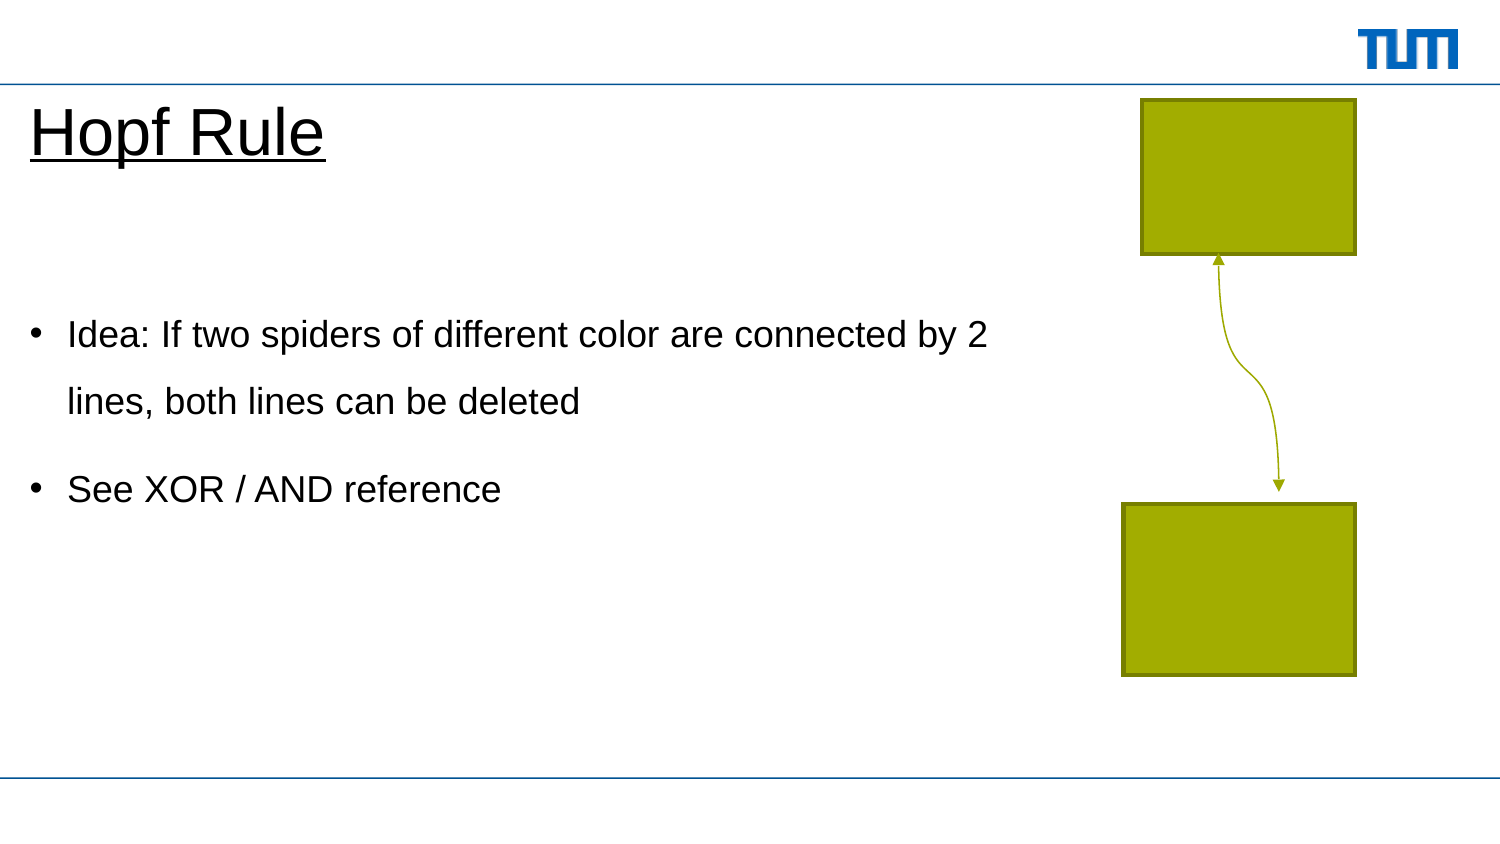

# Hopf Rule

Idea: If two spiders of different color are connected by 2 lines, both lines can be deleted
See XOR / AND reference